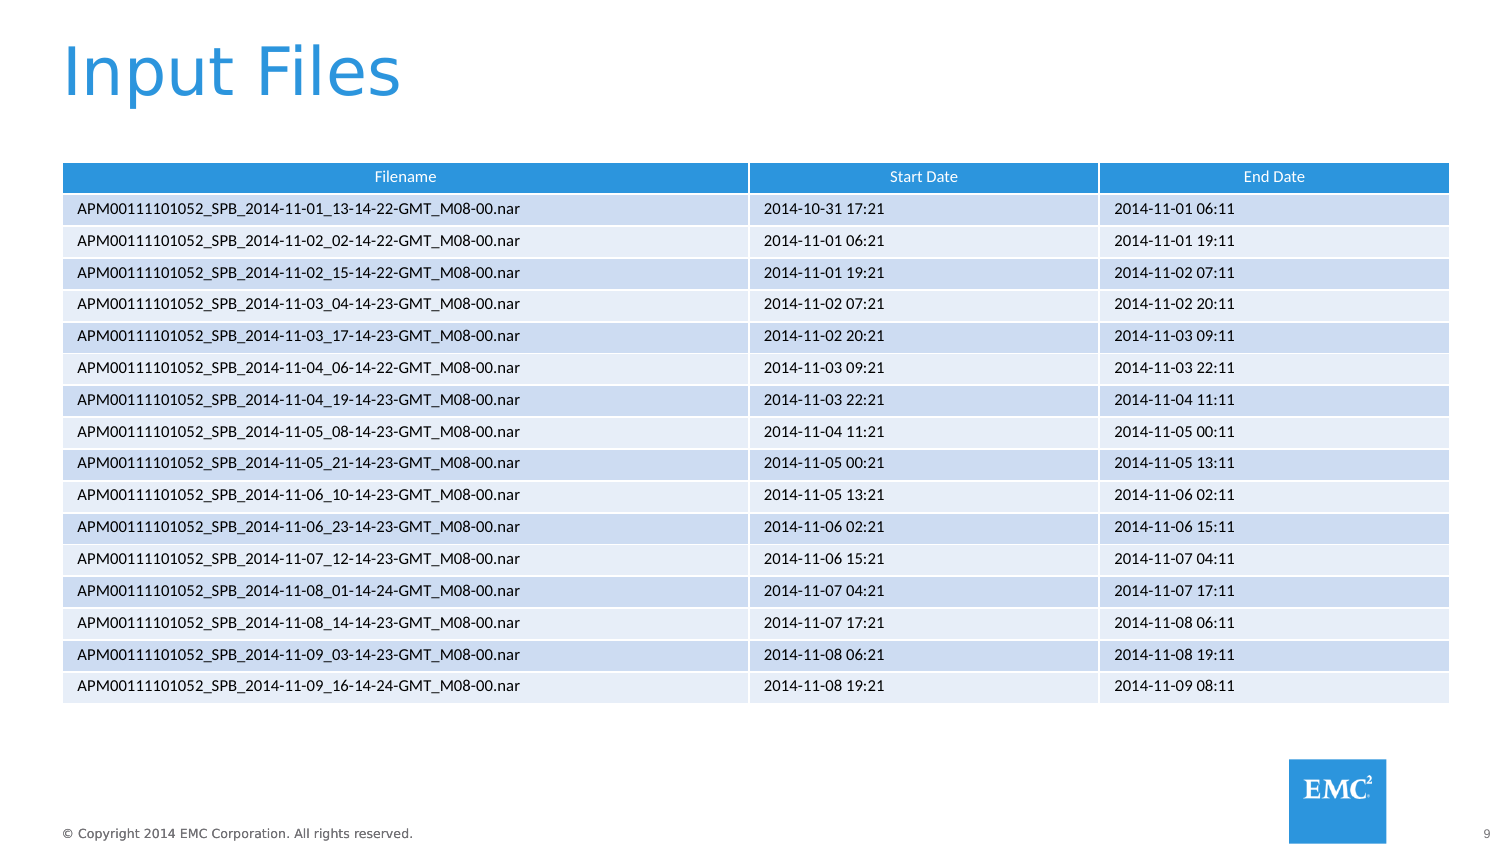

# Input Files
| Filename | Start Date | End Date |
| --- | --- | --- |
| APM00111101052\_SPB\_2014-11-01\_13-14-22-GMT\_M08-00.nar | 2014-10-31 17:21 | 2014-11-01 06:11 |
| APM00111101052\_SPB\_2014-11-02\_02-14-22-GMT\_M08-00.nar | 2014-11-01 06:21 | 2014-11-01 19:11 |
| APM00111101052\_SPB\_2014-11-02\_15-14-22-GMT\_M08-00.nar | 2014-11-01 19:21 | 2014-11-02 07:11 |
| APM00111101052\_SPB\_2014-11-03\_04-14-23-GMT\_M08-00.nar | 2014-11-02 07:21 | 2014-11-02 20:11 |
| APM00111101052\_SPB\_2014-11-03\_17-14-23-GMT\_M08-00.nar | 2014-11-02 20:21 | 2014-11-03 09:11 |
| APM00111101052\_SPB\_2014-11-04\_06-14-22-GMT\_M08-00.nar | 2014-11-03 09:21 | 2014-11-03 22:11 |
| APM00111101052\_SPB\_2014-11-04\_19-14-23-GMT\_M08-00.nar | 2014-11-03 22:21 | 2014-11-04 11:11 |
| APM00111101052\_SPB\_2014-11-05\_08-14-23-GMT\_M08-00.nar | 2014-11-04 11:21 | 2014-11-05 00:11 |
| APM00111101052\_SPB\_2014-11-05\_21-14-23-GMT\_M08-00.nar | 2014-11-05 00:21 | 2014-11-05 13:11 |
| APM00111101052\_SPB\_2014-11-06\_10-14-23-GMT\_M08-00.nar | 2014-11-05 13:21 | 2014-11-06 02:11 |
| APM00111101052\_SPB\_2014-11-06\_23-14-23-GMT\_M08-00.nar | 2014-11-06 02:21 | 2014-11-06 15:11 |
| APM00111101052\_SPB\_2014-11-07\_12-14-23-GMT\_M08-00.nar | 2014-11-06 15:21 | 2014-11-07 04:11 |
| APM00111101052\_SPB\_2014-11-08\_01-14-24-GMT\_M08-00.nar | 2014-11-07 04:21 | 2014-11-07 17:11 |
| APM00111101052\_SPB\_2014-11-08\_14-14-23-GMT\_M08-00.nar | 2014-11-07 17:21 | 2014-11-08 06:11 |
| APM00111101052\_SPB\_2014-11-09\_03-14-23-GMT\_M08-00.nar | 2014-11-08 06:21 | 2014-11-08 19:11 |
| APM00111101052\_SPB\_2014-11-09\_16-14-24-GMT\_M08-00.nar | 2014-11-08 19:21 | 2014-11-09 08:11 |